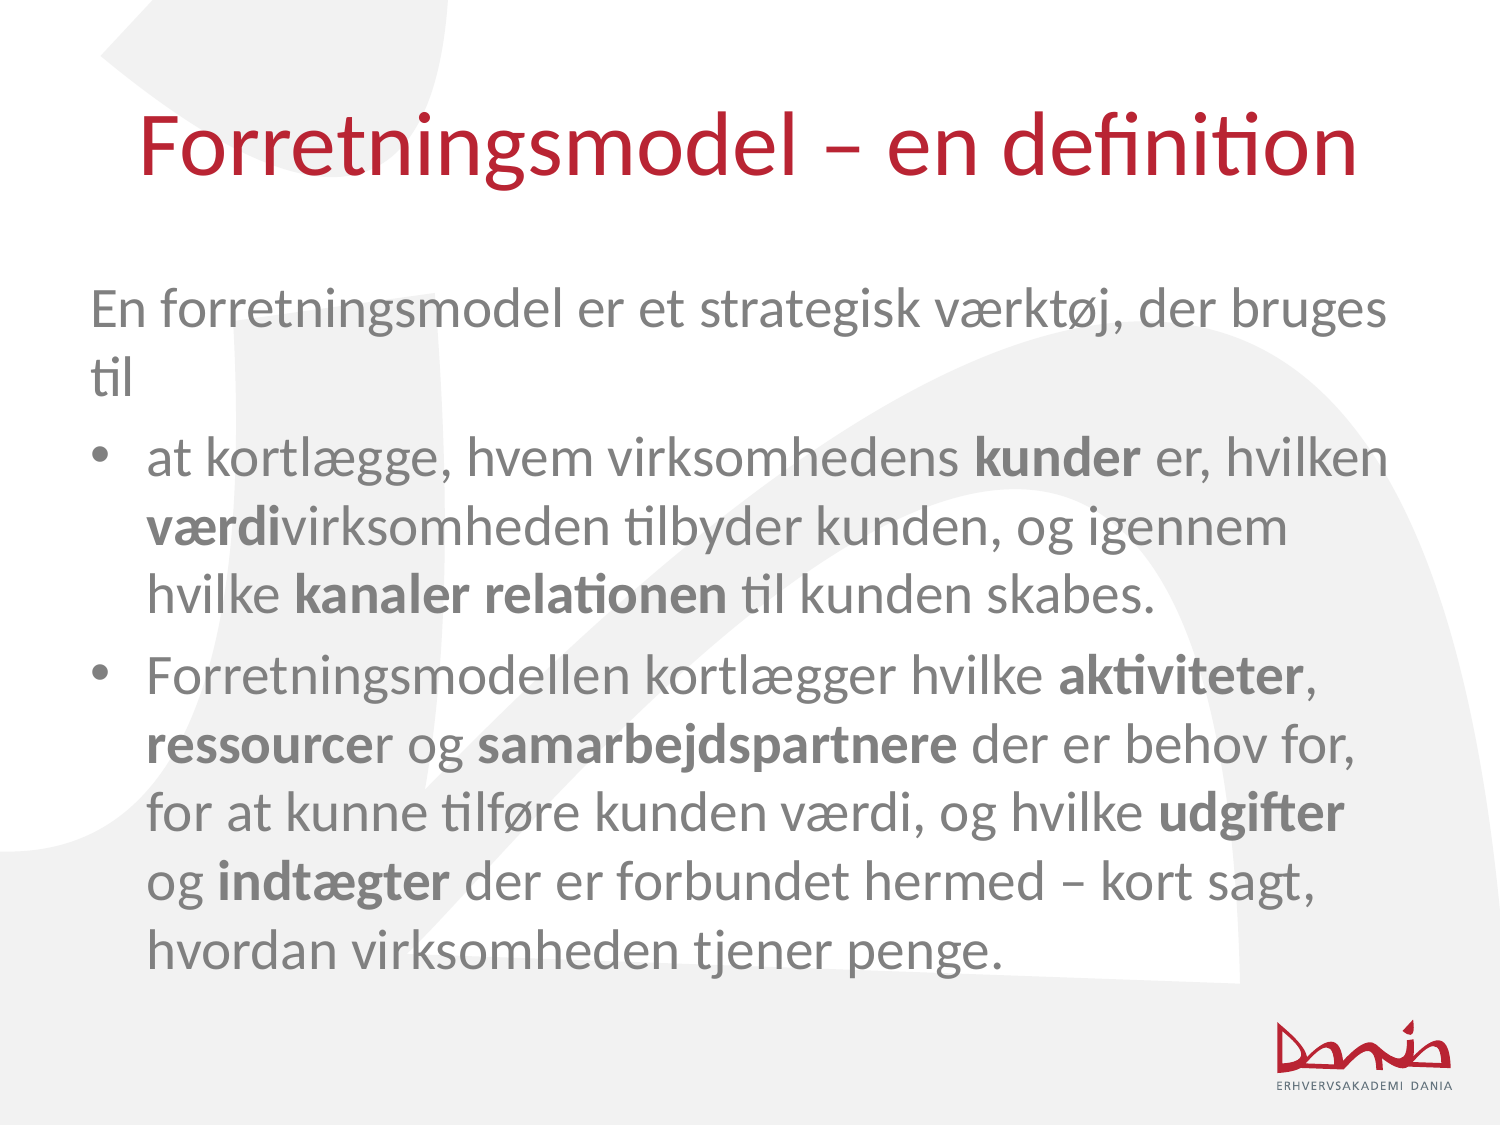

# Forretningsmodel – en definition
En forretningsmodel er et strategisk værktøj, der bruges til
at kortlægge, hvem virksomhedens kunder er, hvilken værdivirksomheden tilbyder kunden, og igennem hvilke kanaler relationen til kunden skabes.
Forretningsmodellen kortlægger hvilke aktiviteter, ressourcer og samarbejdspartnere der er behov for, for at kunne tilføre kunden værdi, og hvilke udgifter og indtægter der er forbundet hermed – kort sagt, hvordan virksomheden tjener penge.